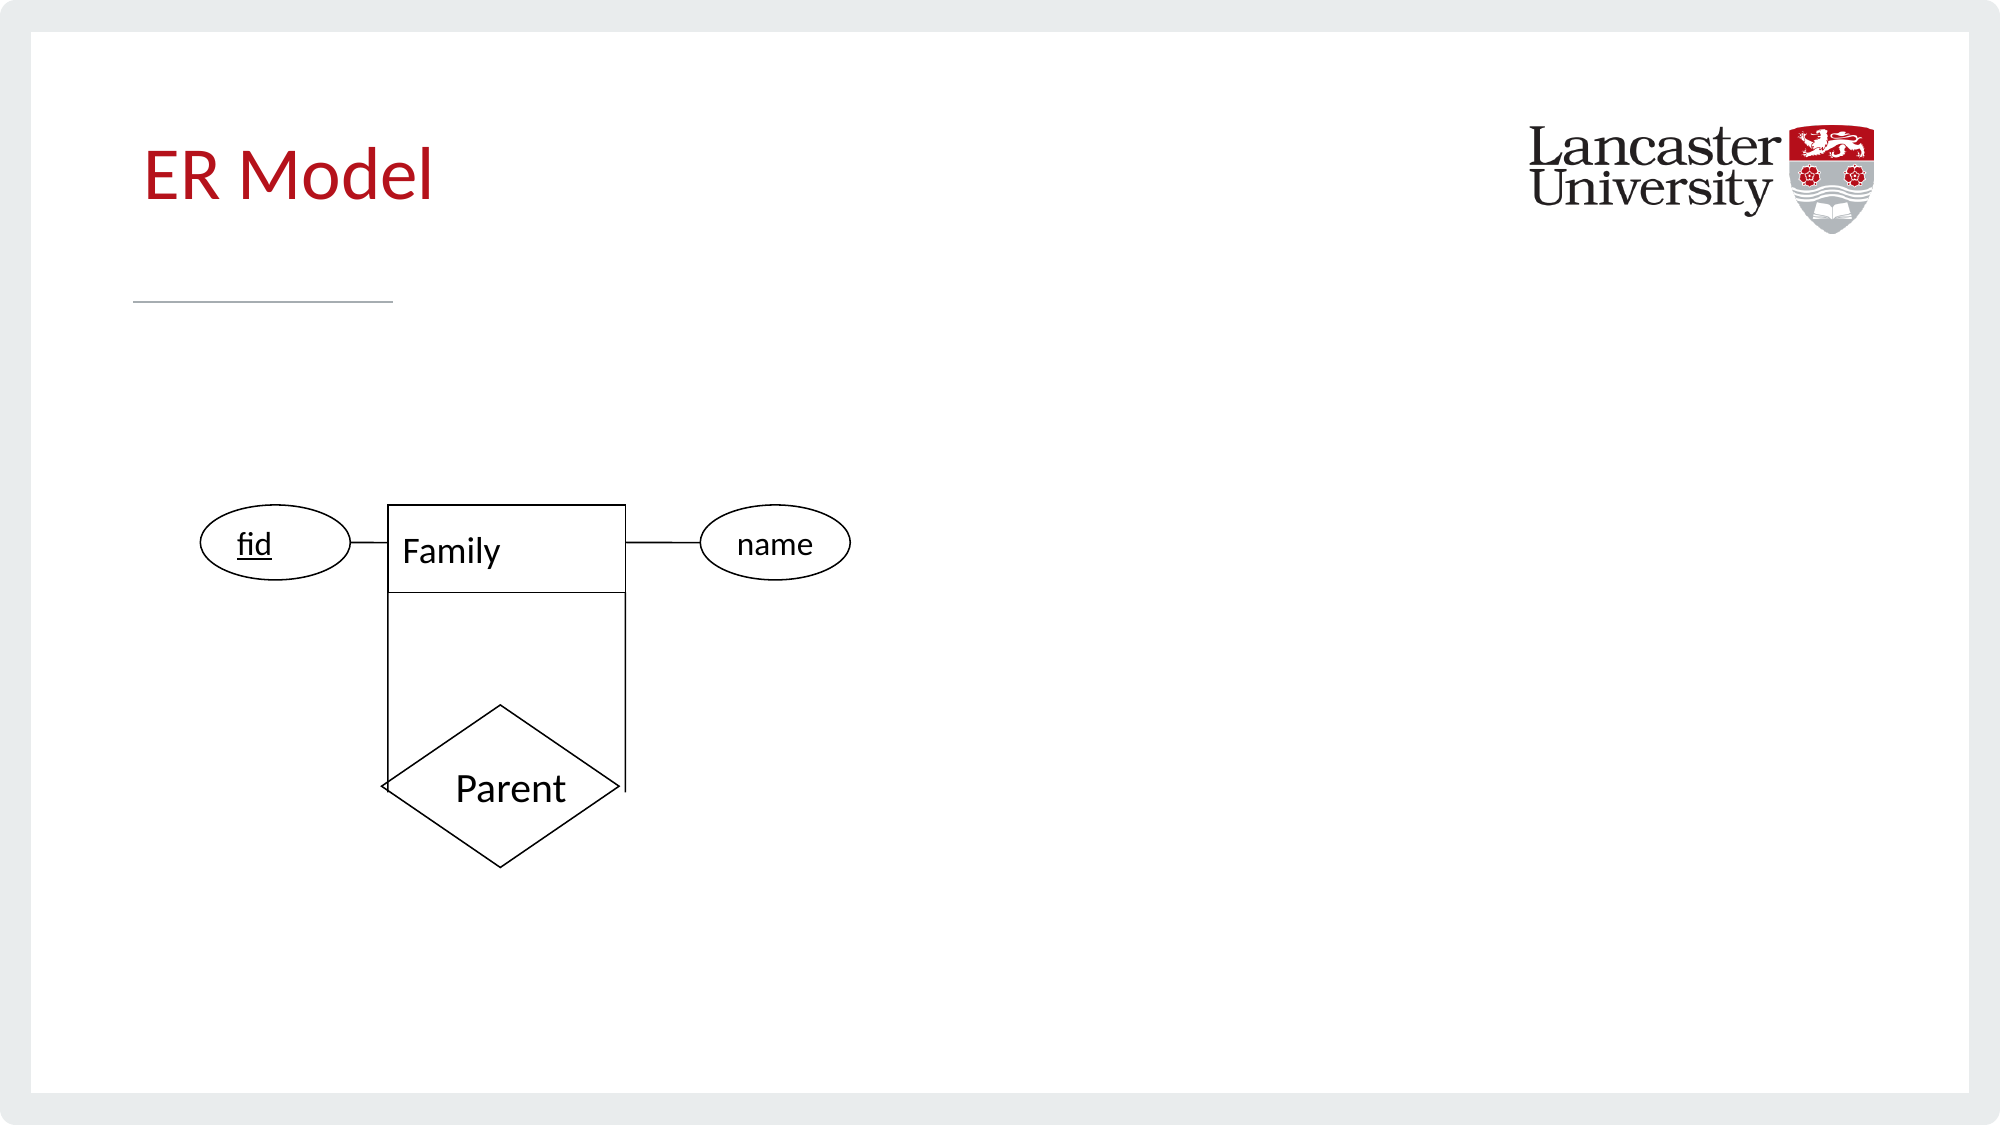

# ER Model
fid
Family
name

Parent